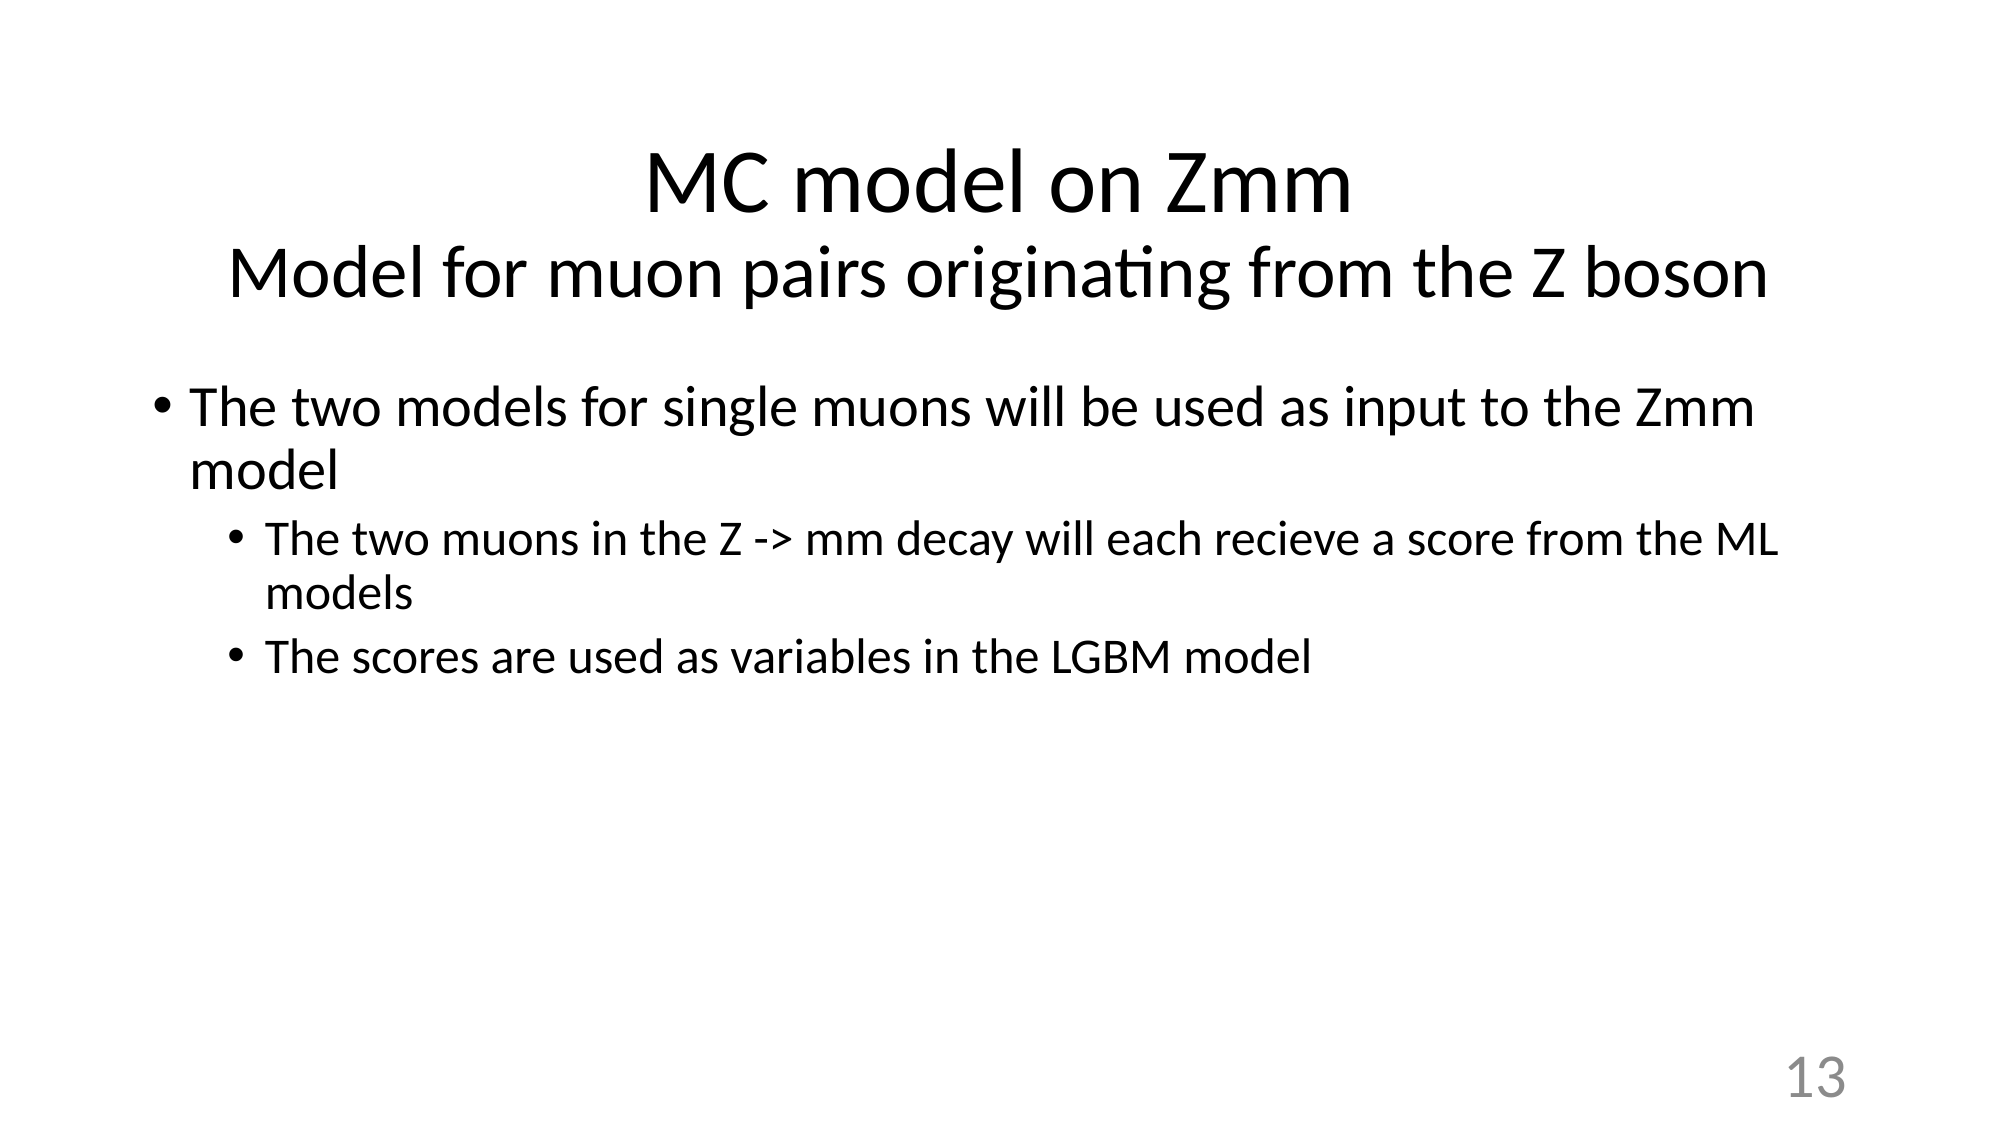

# MC model on Zmm Model for muon pairs originating from the Z boson
The two models for single muons will be used as input to the Zmm model
The two muons in the Z -> mm decay will each recieve a score from the ML models
The scores are used as variables in the LGBM model
13